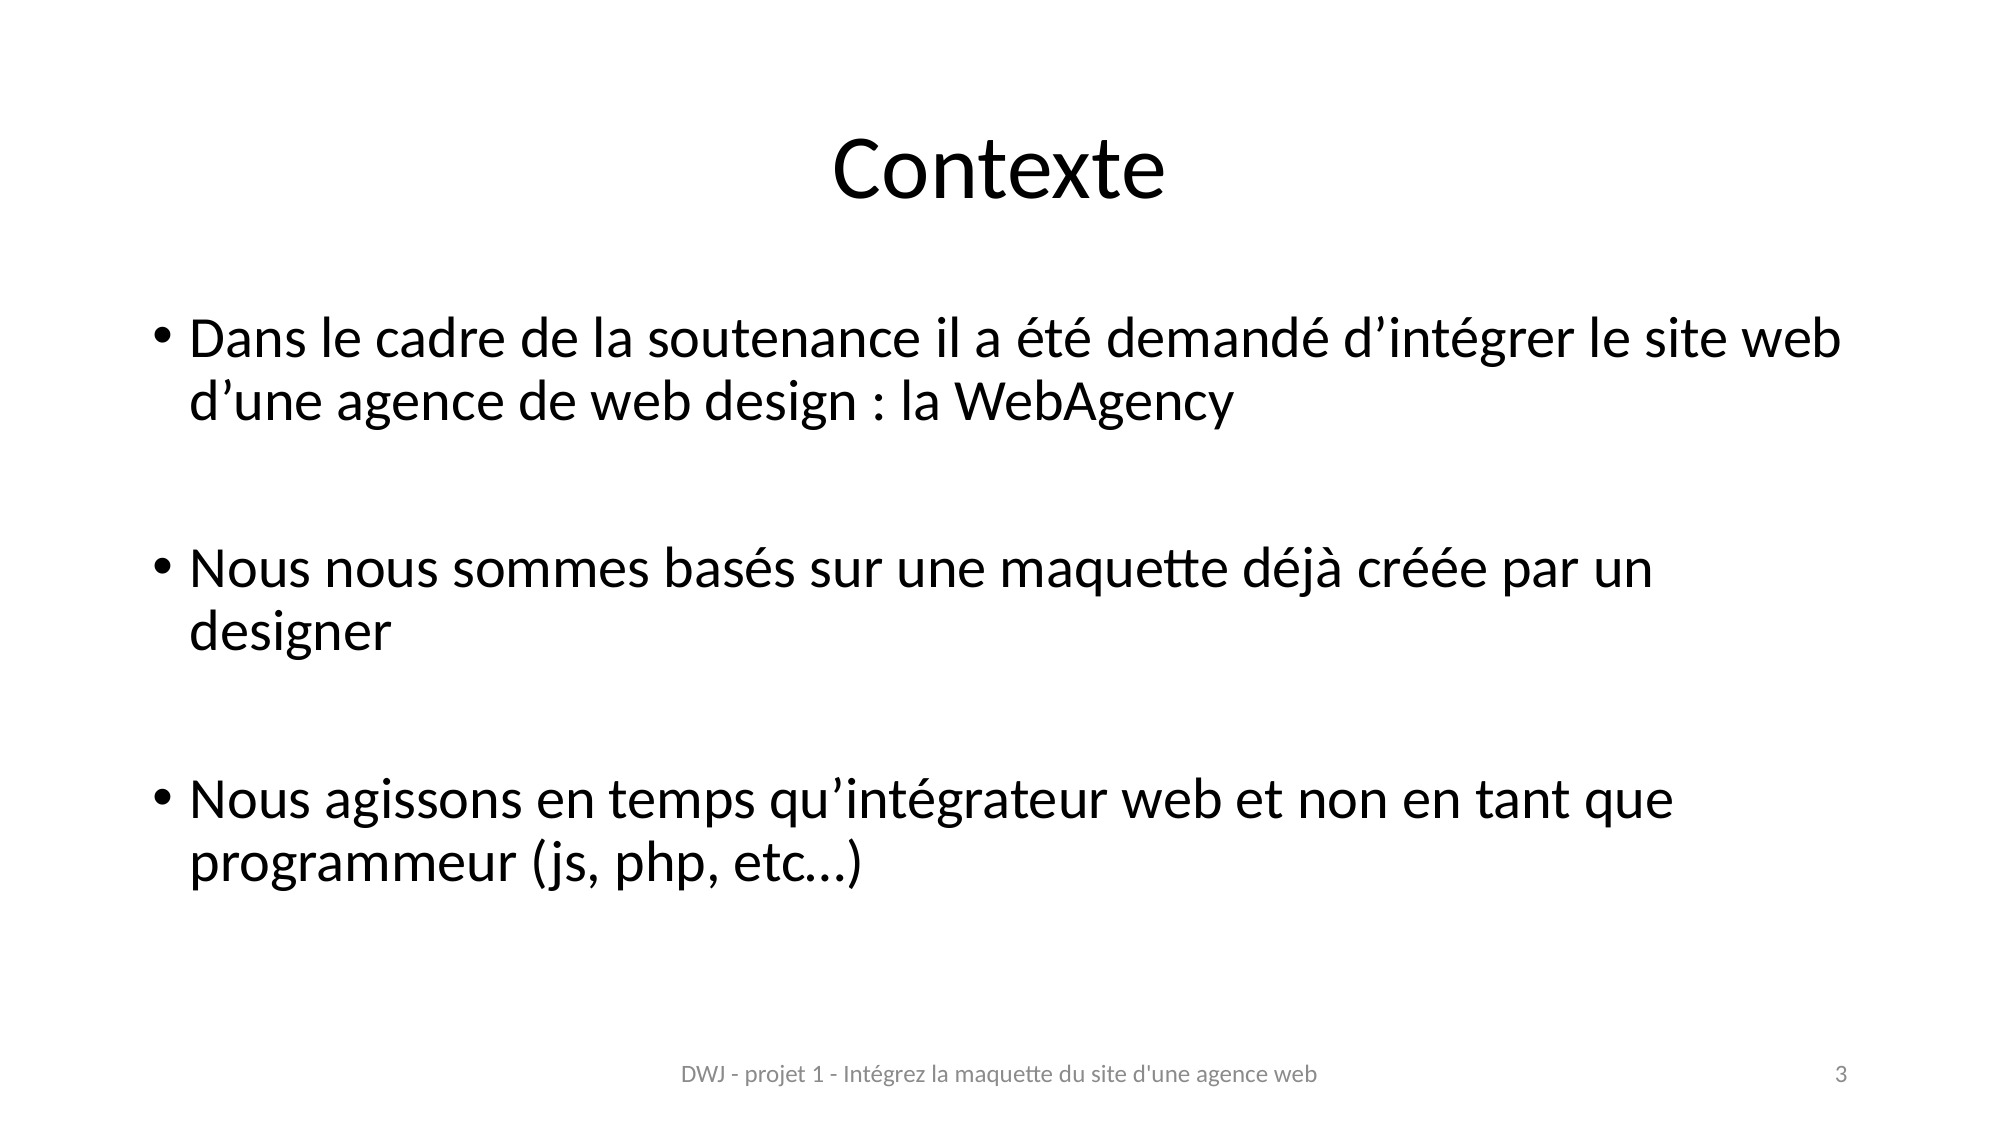

# Contexte
Dans le cadre de la soutenance il a été demandé d’intégrer le site web d’une agence de web design : la WebAgency

Nous nous sommes basés sur une maquette déjà créée par un designer

Nous agissons en temps qu’intégrateur web et non en tant que programmeur (js, php, etc…)

DWJ - projet 1 - Intégrez la maquette du site d'une agence web
3